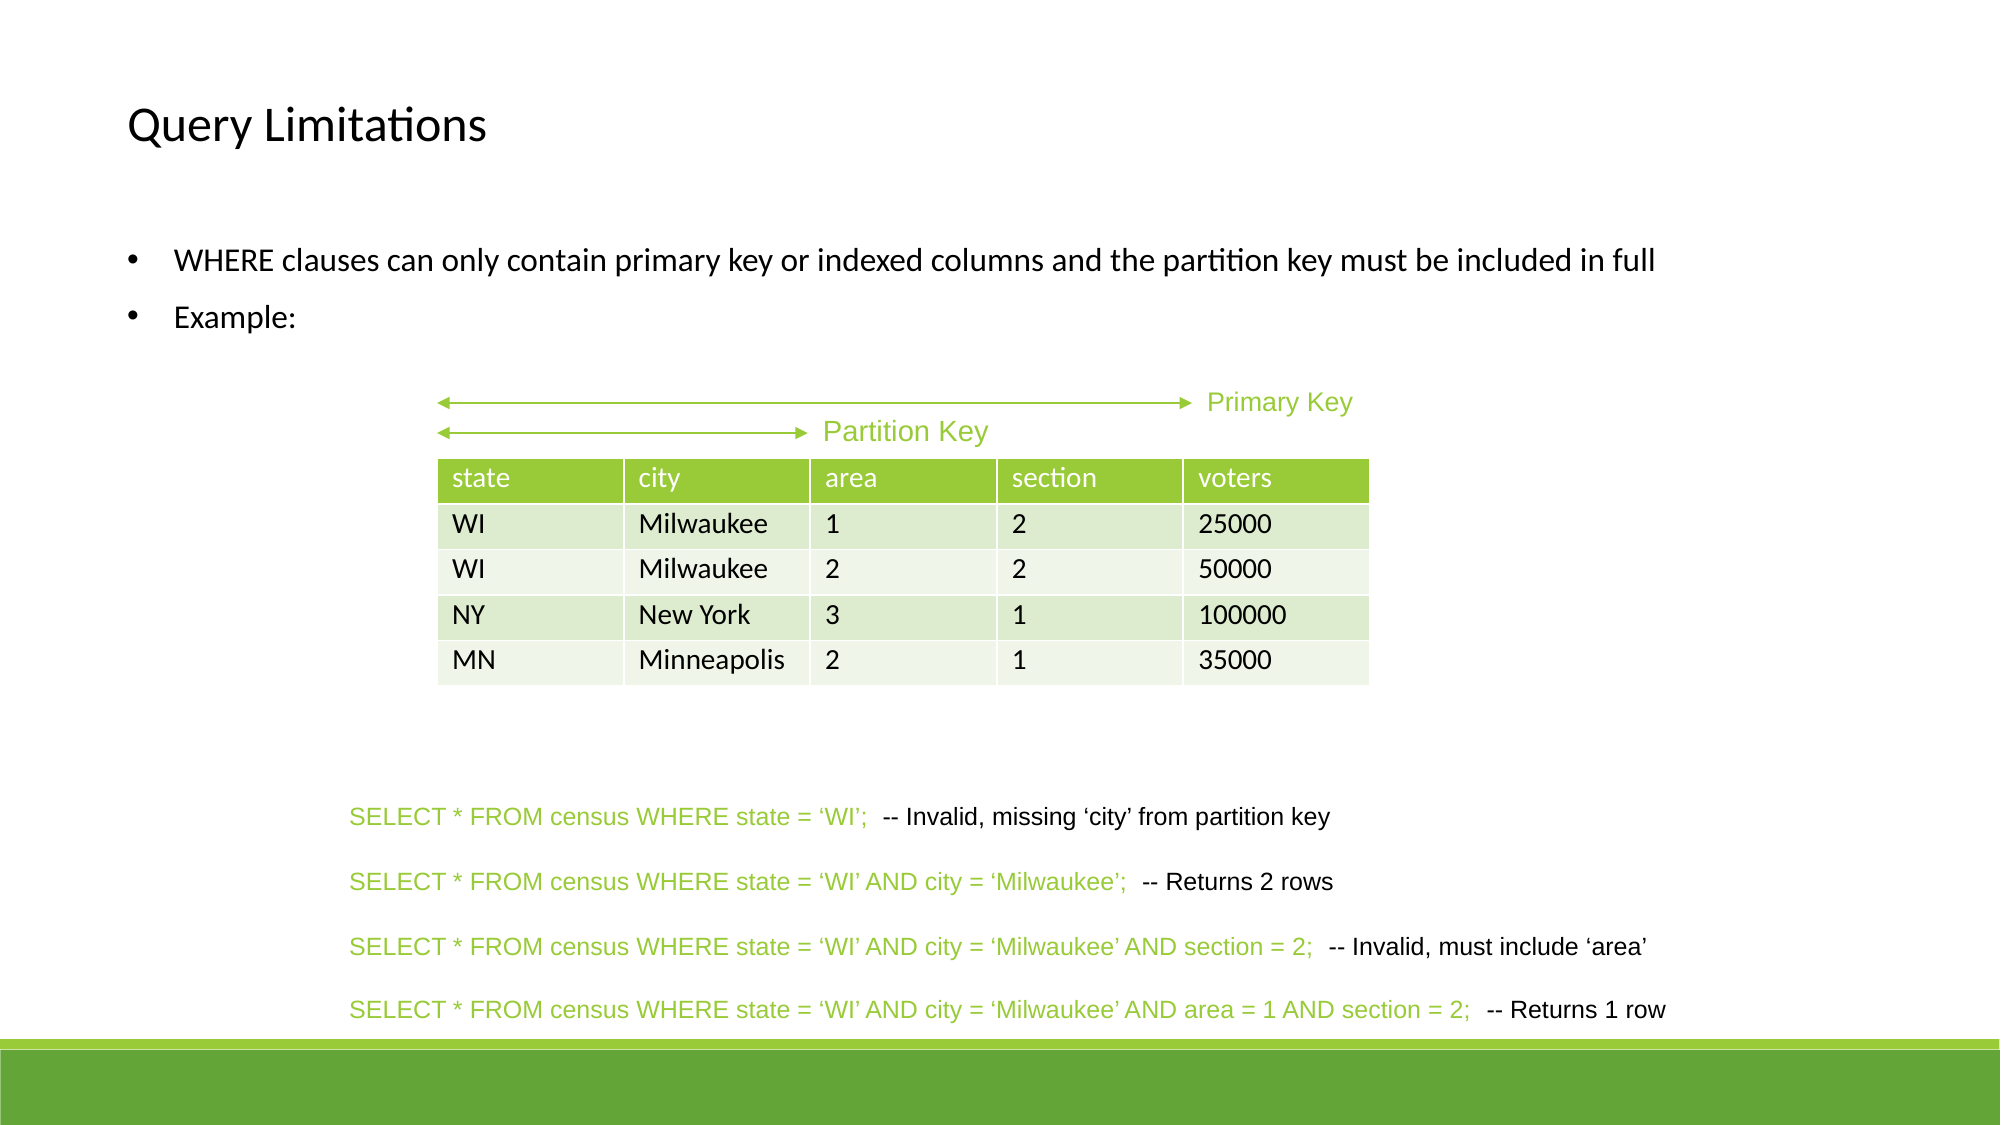

# Query Limitations
WHERE clauses can only contain primary key or indexed columns and the partition key must be included in full
Example:

Primary Key
Partition Key
| state | city | area | section | voters |
| --- | --- | --- | --- | --- |
| WI | Milwaukee | 1 | 2 | 25000 |
| WI | Milwaukee | 2 | 2 | 50000 |
| NY | New York | 3 | 1 | 100000 |
| MN | Minneapolis | 2 | 1 | 35000 |
SELECT * FROM census WHERE state = ‘WI’;  -- Invalid, missing ‘city’ from partition key
SELECT * FROM census WHERE state = ‘WI’ AND city = ‘Milwaukee’;  -- Returns 2 rows
SELECT * FROM census WHERE state = ‘WI’ AND city = ‘Milwaukee’ AND section = 2;  -- Invalid, must include ‘area’
SELECT * FROM census WHERE state = ‘WI’ AND city = ‘Milwaukee’ AND area = 1 AND section = 2;  -- Returns 1 row